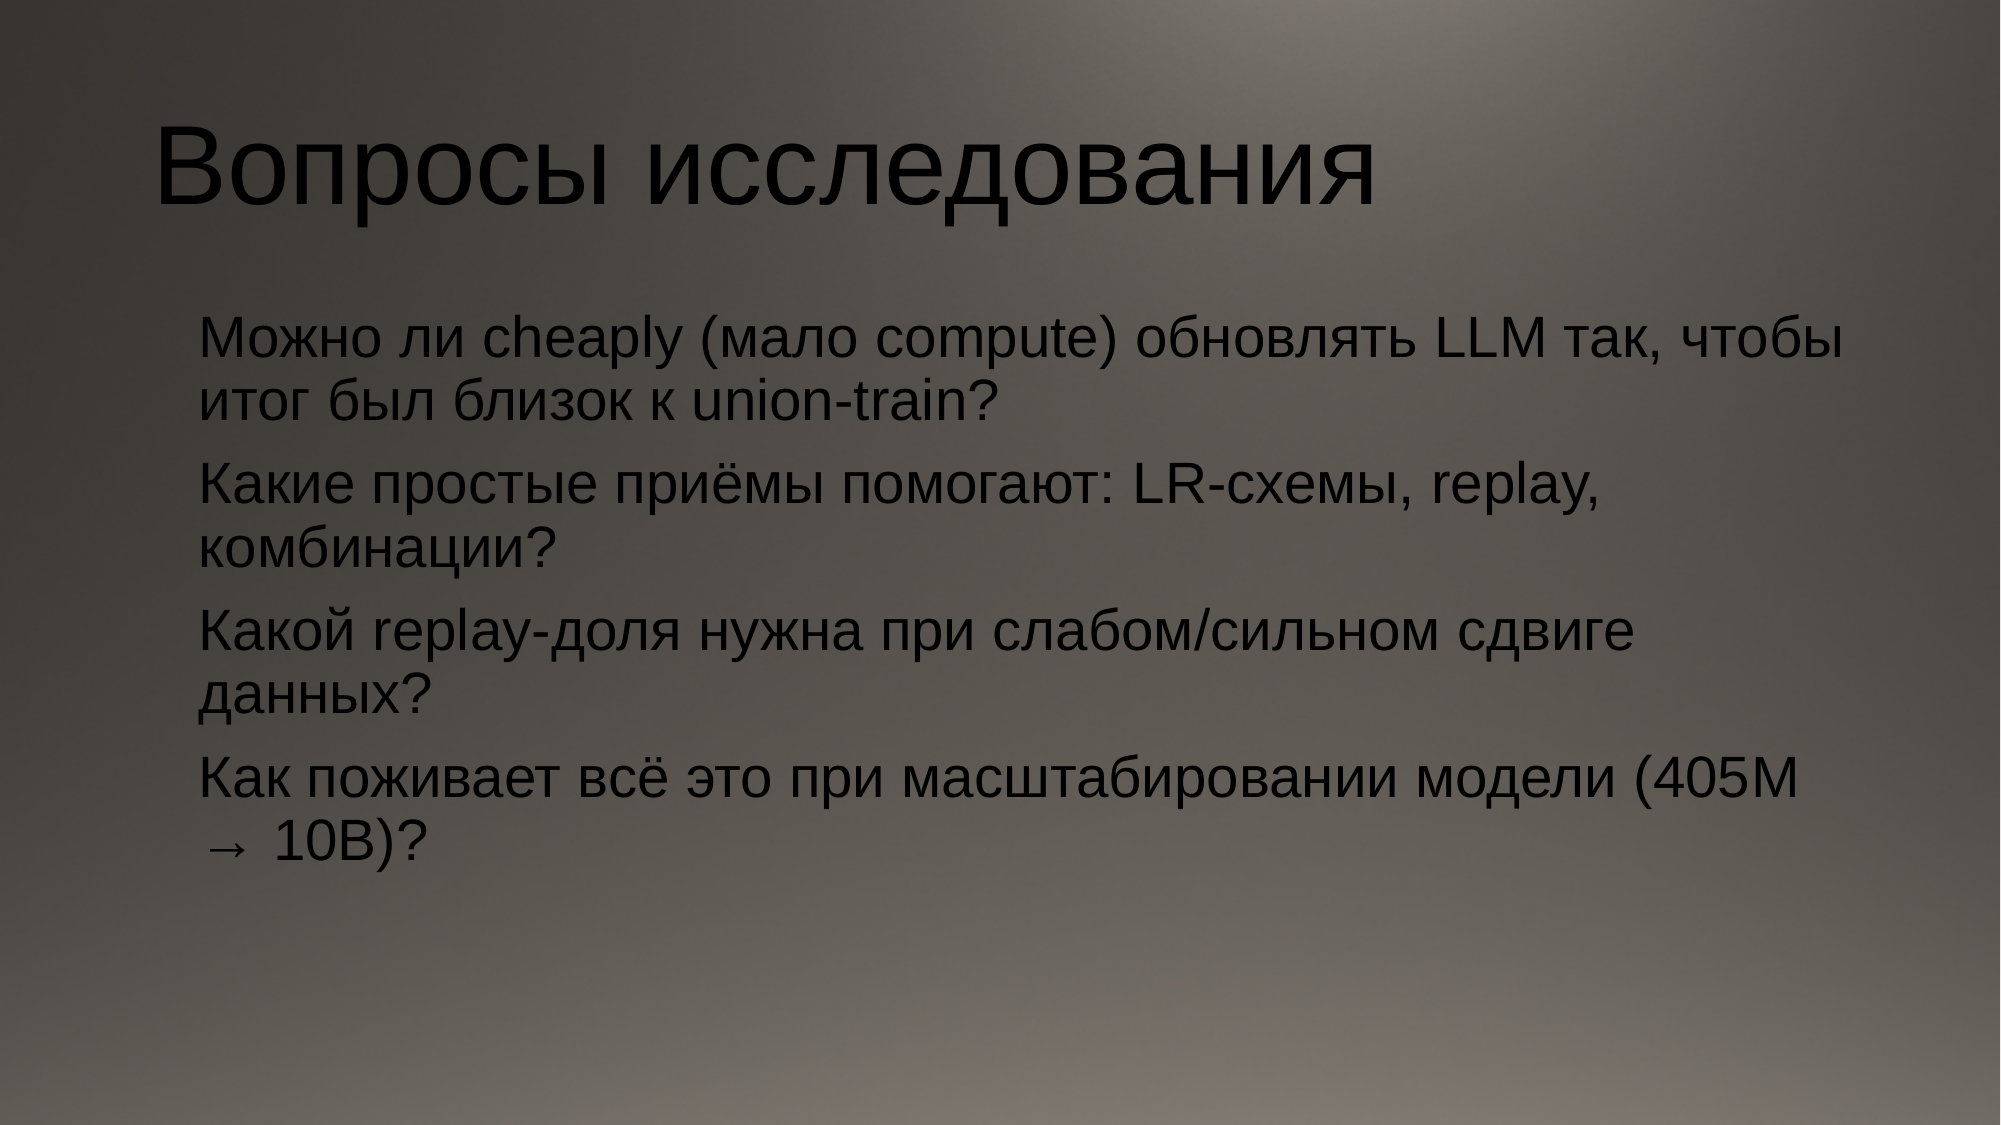

# Вопросы исследования
Можно ли cheaply (мало compute) обновлять LLM так, чтобы итог был близок к union-train?
Какие простые приёмы помогают: LR-схемы, replay, комбинации?
Какой replay-доля нужна при слабом/сильном сдвиге данных?
Как поживает всё это при масштабировании модели (405M → 10B)?